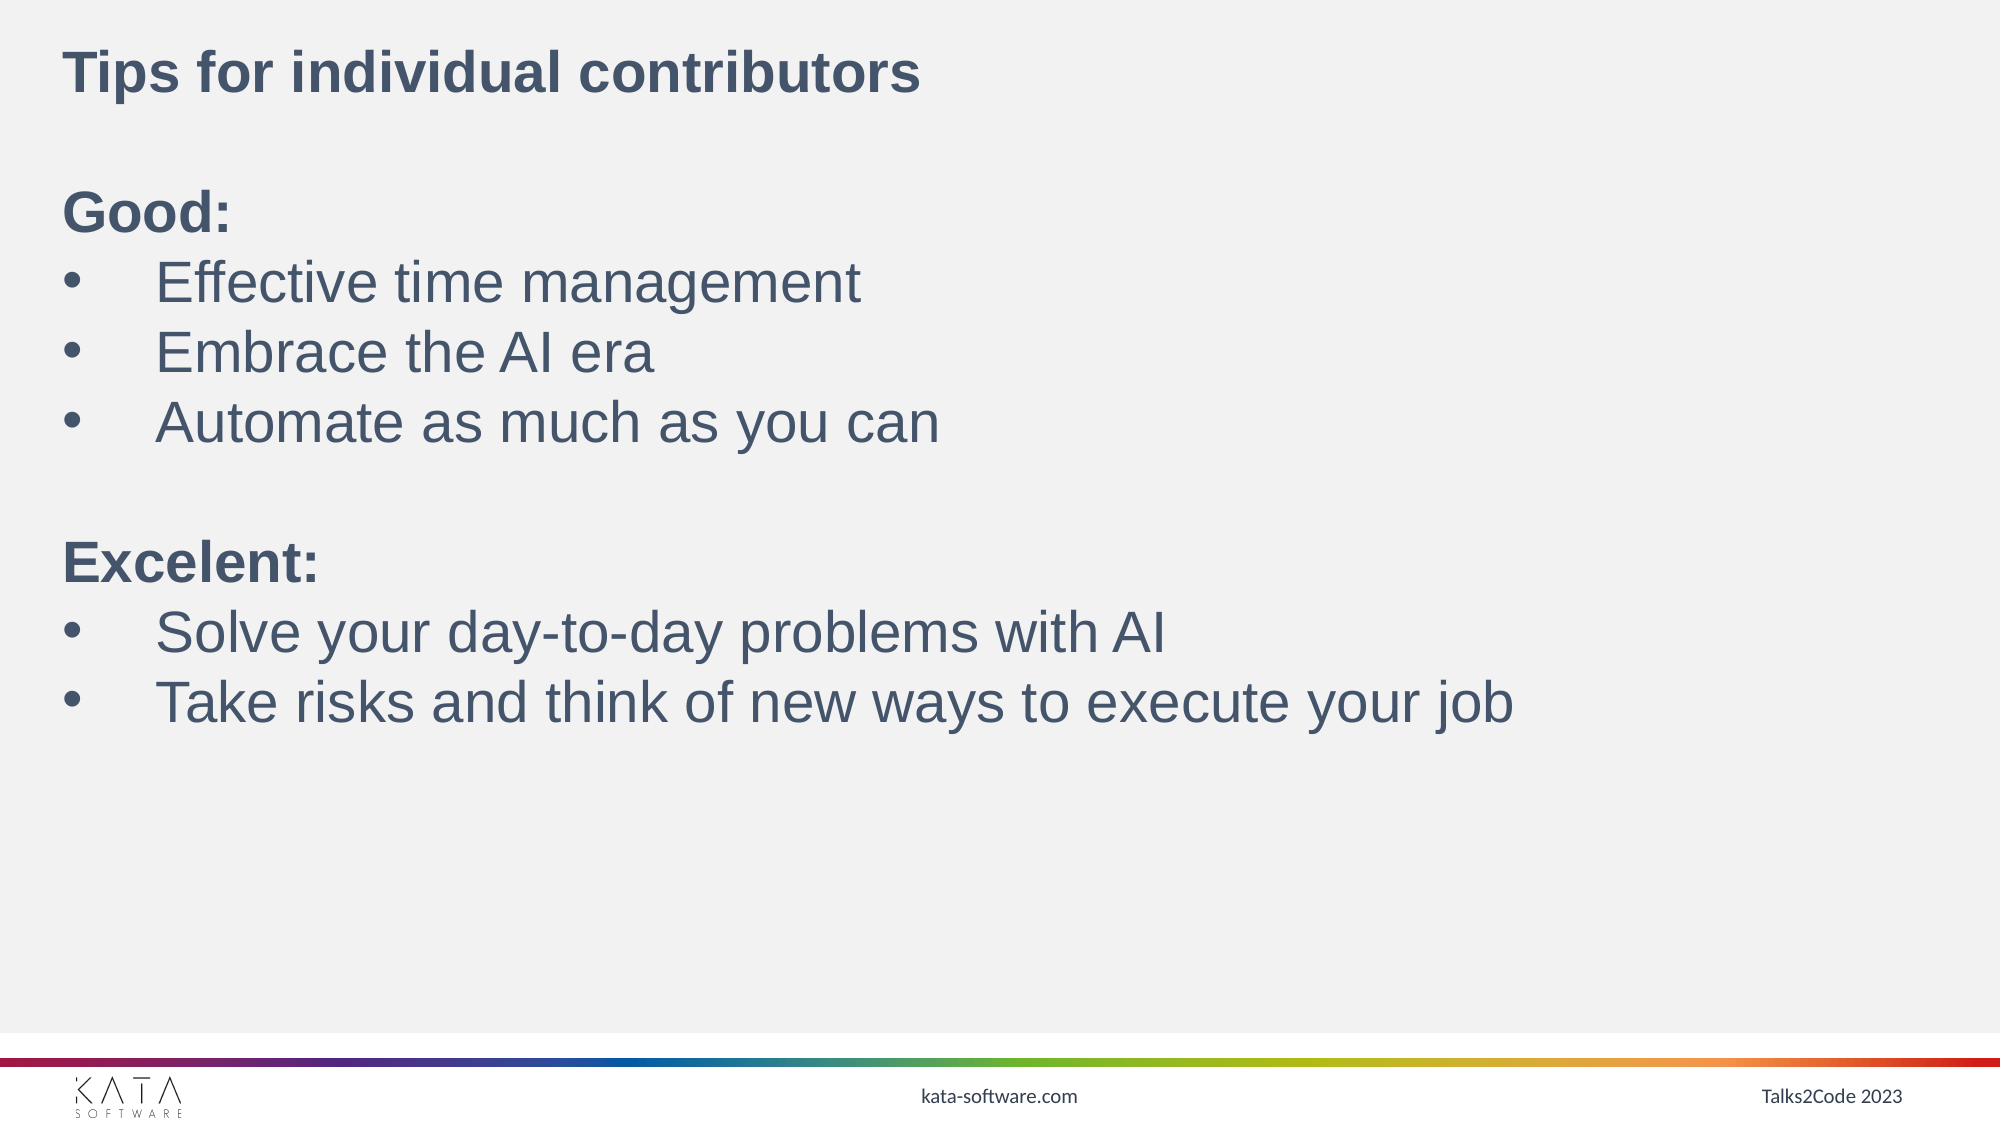

Tips for individual contributors

Good:
Effective time management
Embrace the AI era
Automate as much as you can

Excelent:
Solve your day-to-day problems with AI
Take risks and think of new ways to execute your job